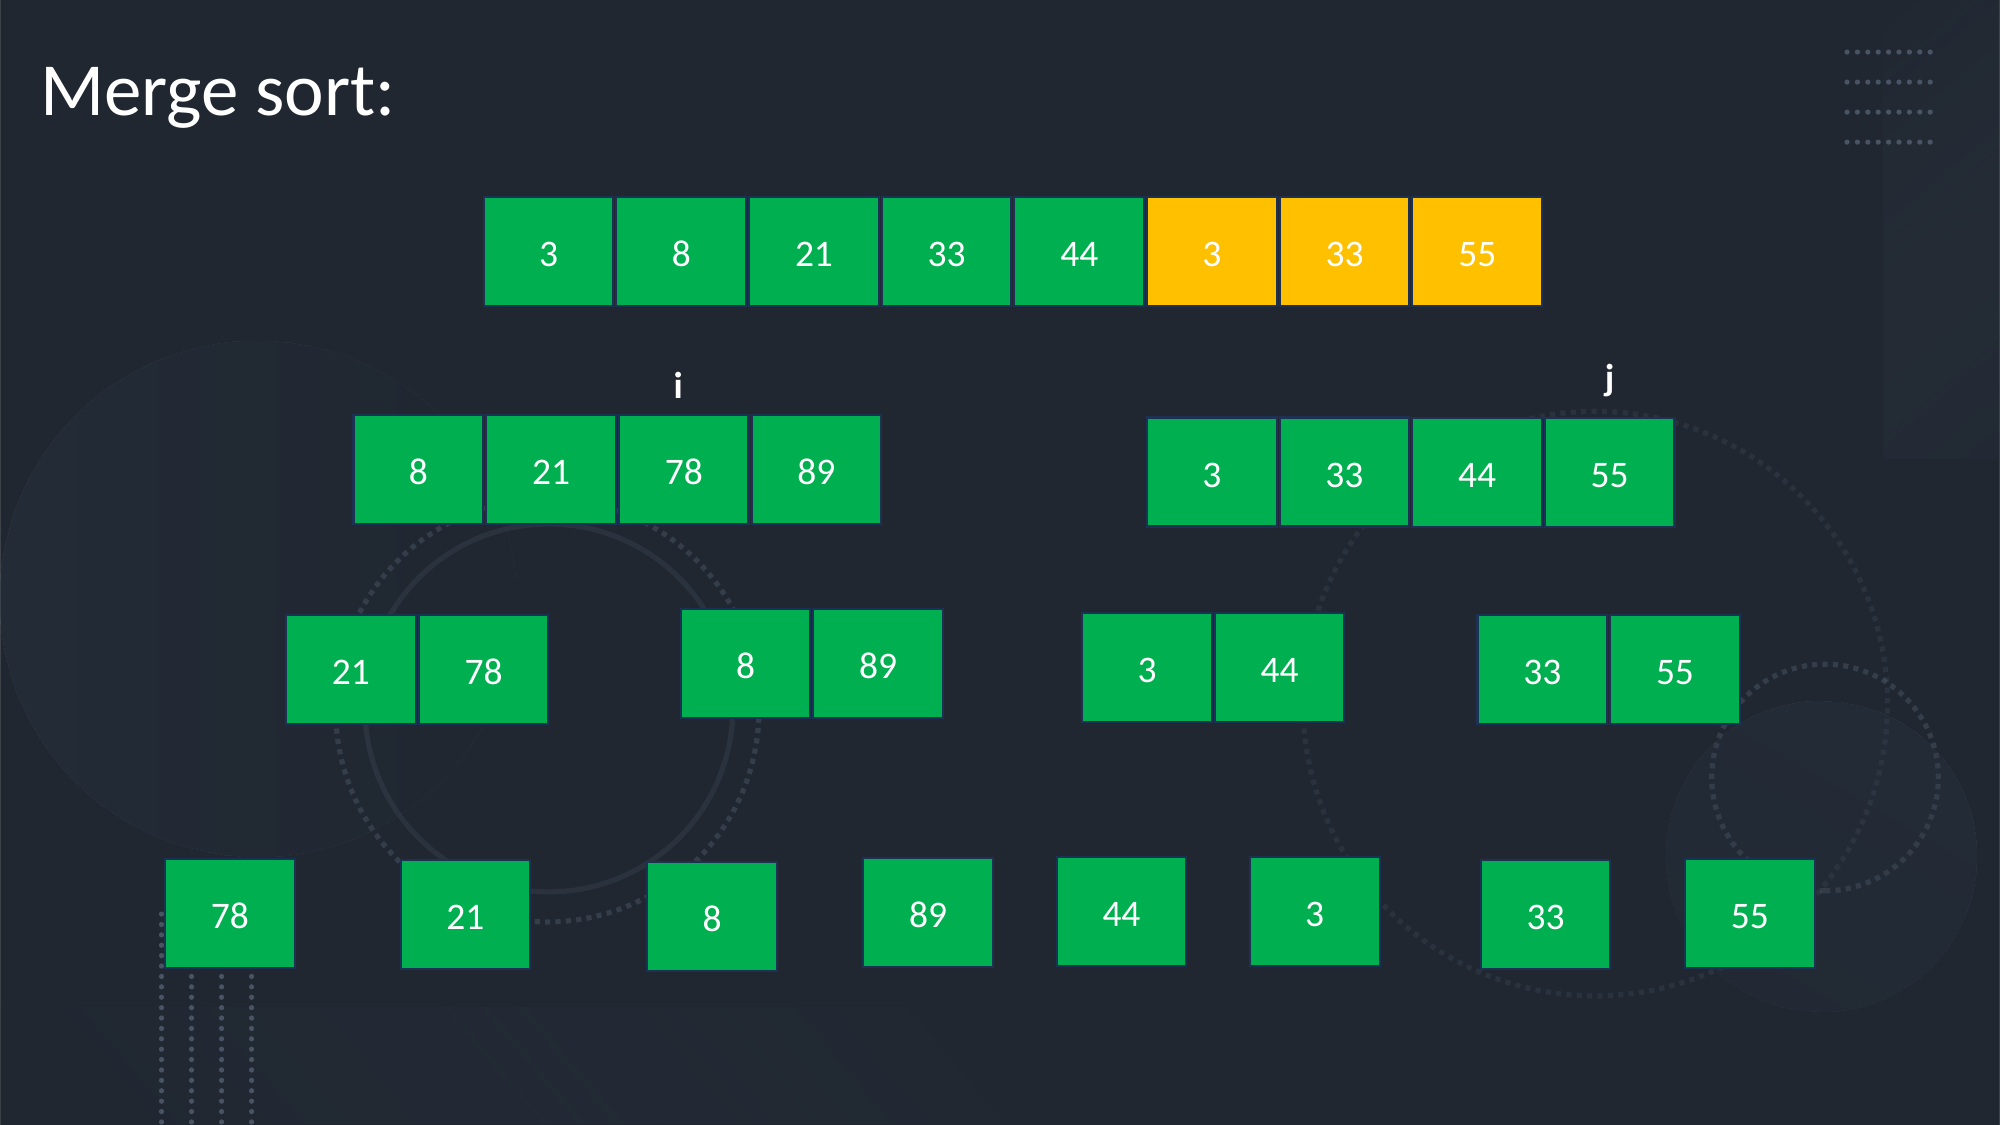

Merge sort:

3
8
21
33
44
3
33
55

j
i
8
21
78
89
3
33
44
55
8
89
3
44
21
78
33
55
44
3
89
55
78
21
33
8